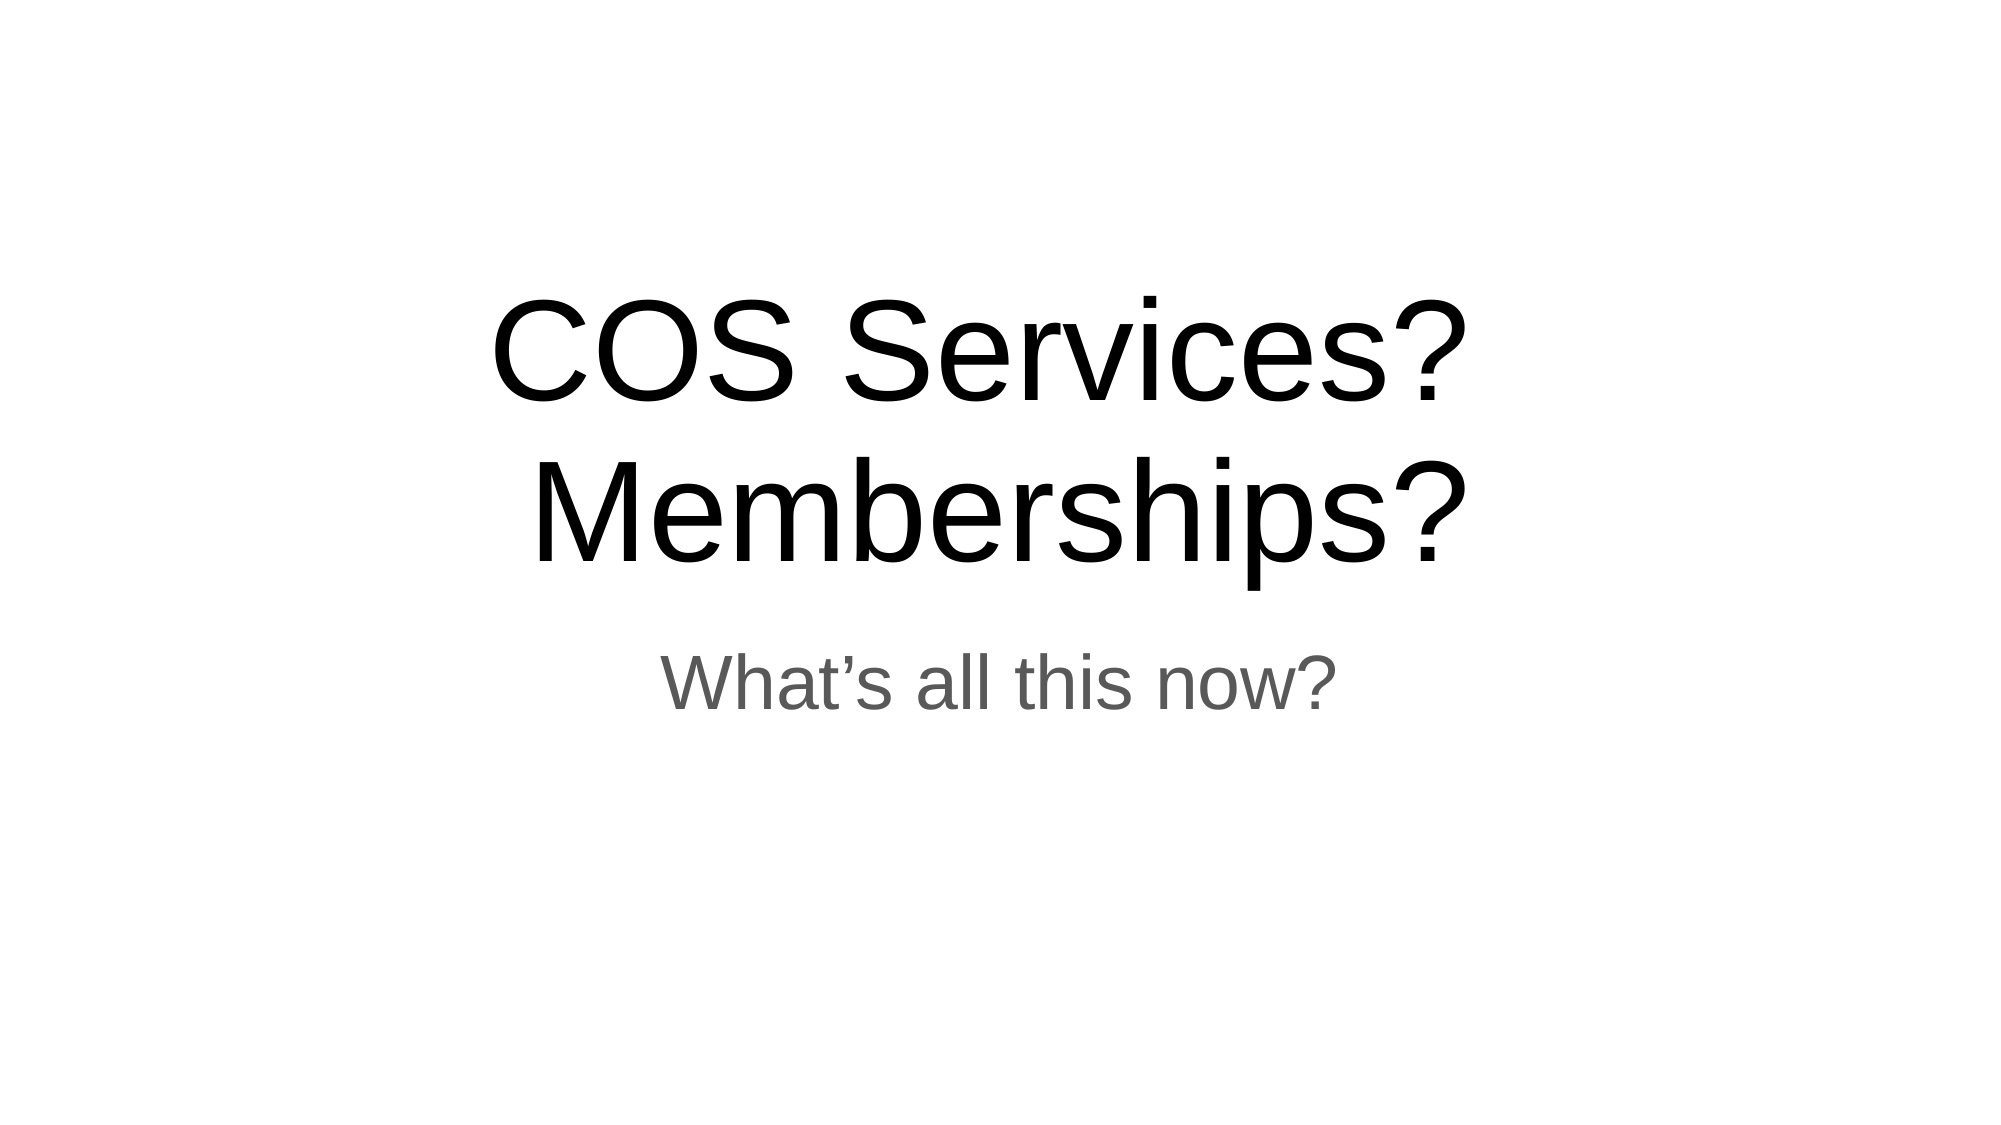

# COS Services?  Memberships?
What’s all this now?